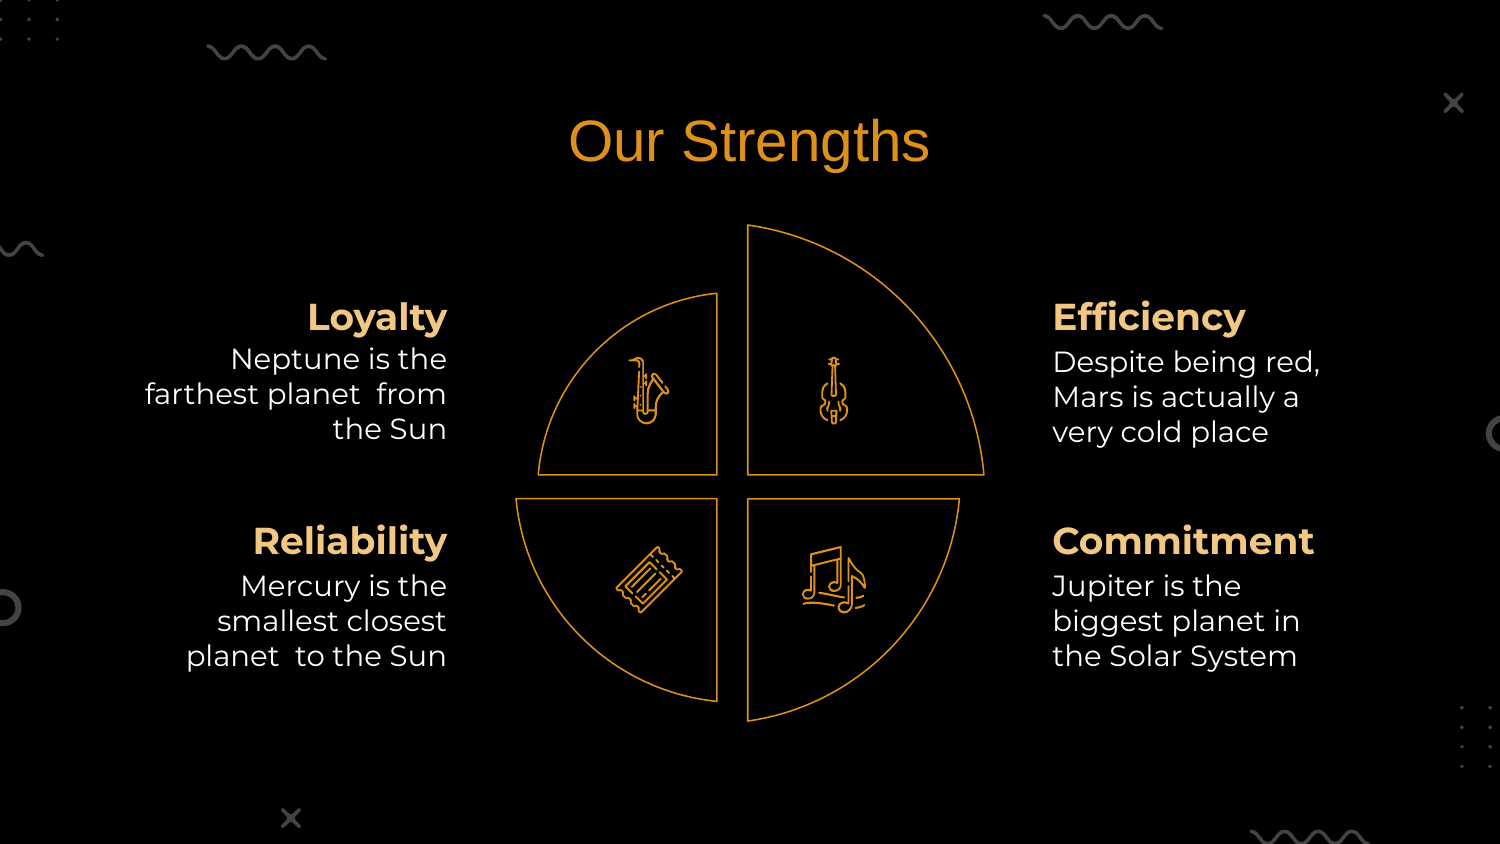

# Our Strengths

Loyalty
Efficiency
Neptune is the farthest planet  from the Sun
Despite being red, Mars is actually a very cold place

Reliability
Commitment

Mercury is the smallest closest planet  to the Sun
Jupiter is the biggest planet in the Solar System